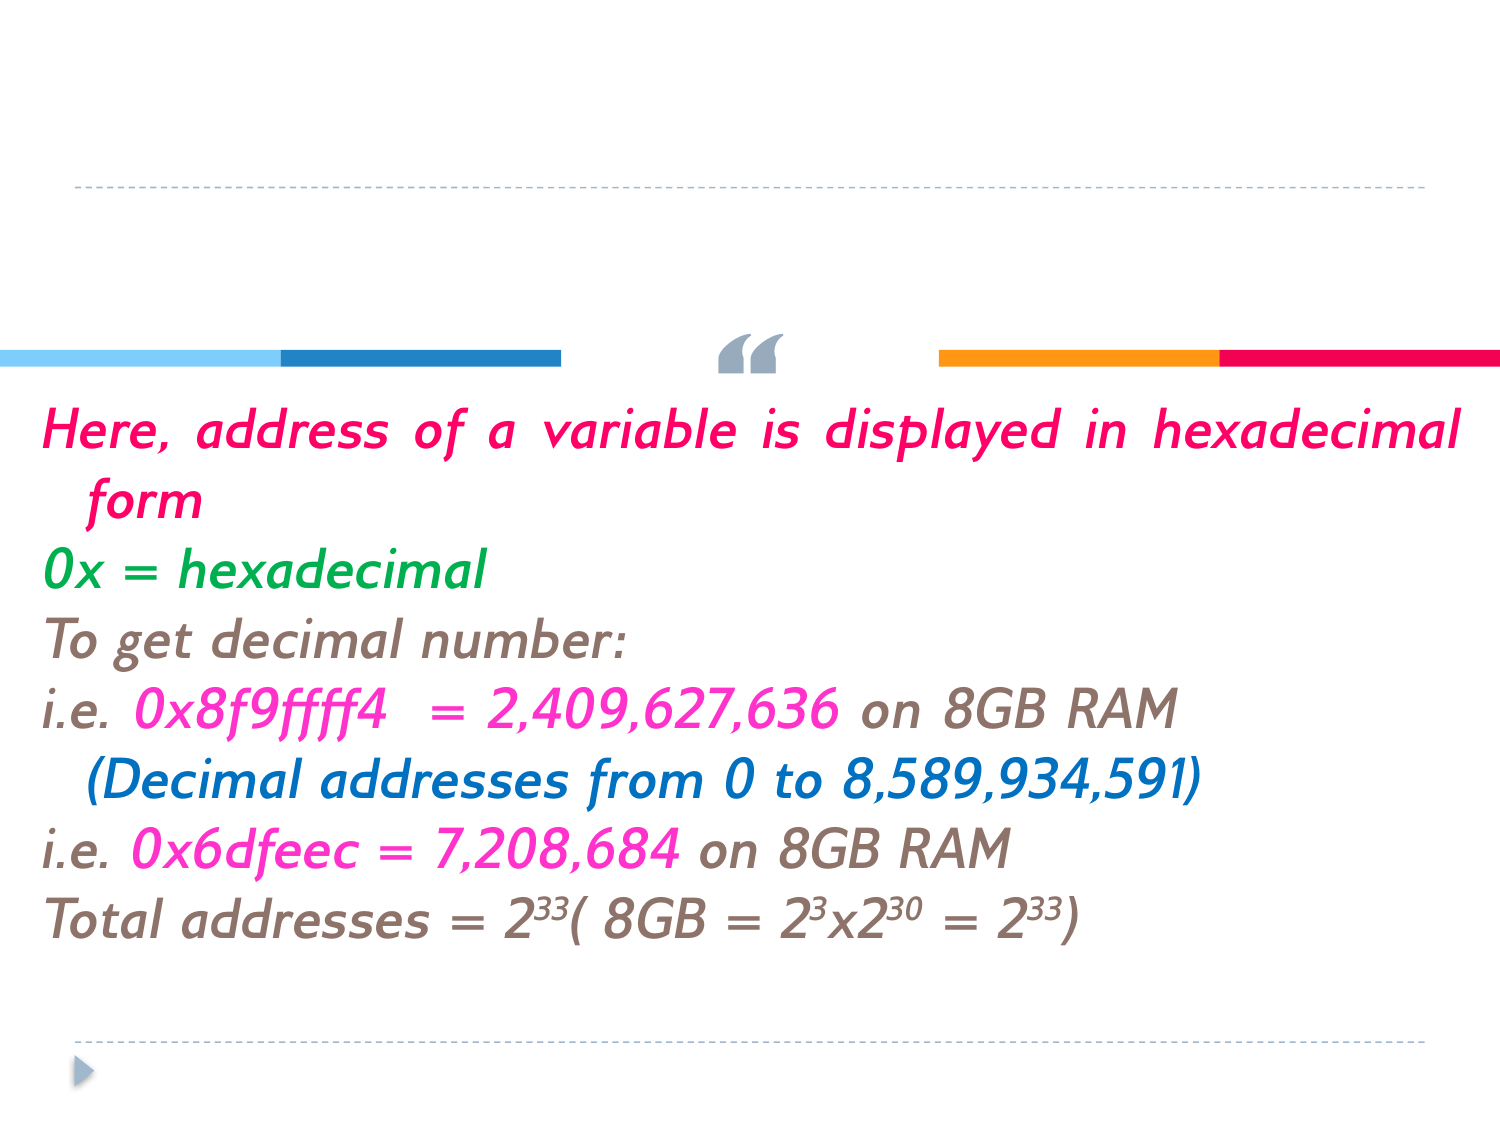

Here, address of a variable is displayed in hexadecimal form
0x = hexadecimal
To get decimal number:
i.e. 0x8f9ffff4  = 2,409,627,636 on 8GB RAM               (Decimal addresses from 0 to 8,589,934,591)
i.e. 0x6dfeec = 7,208,684‬ on 8GB RAM
Total addresses = 233( 8GB = 23x230 = 233)